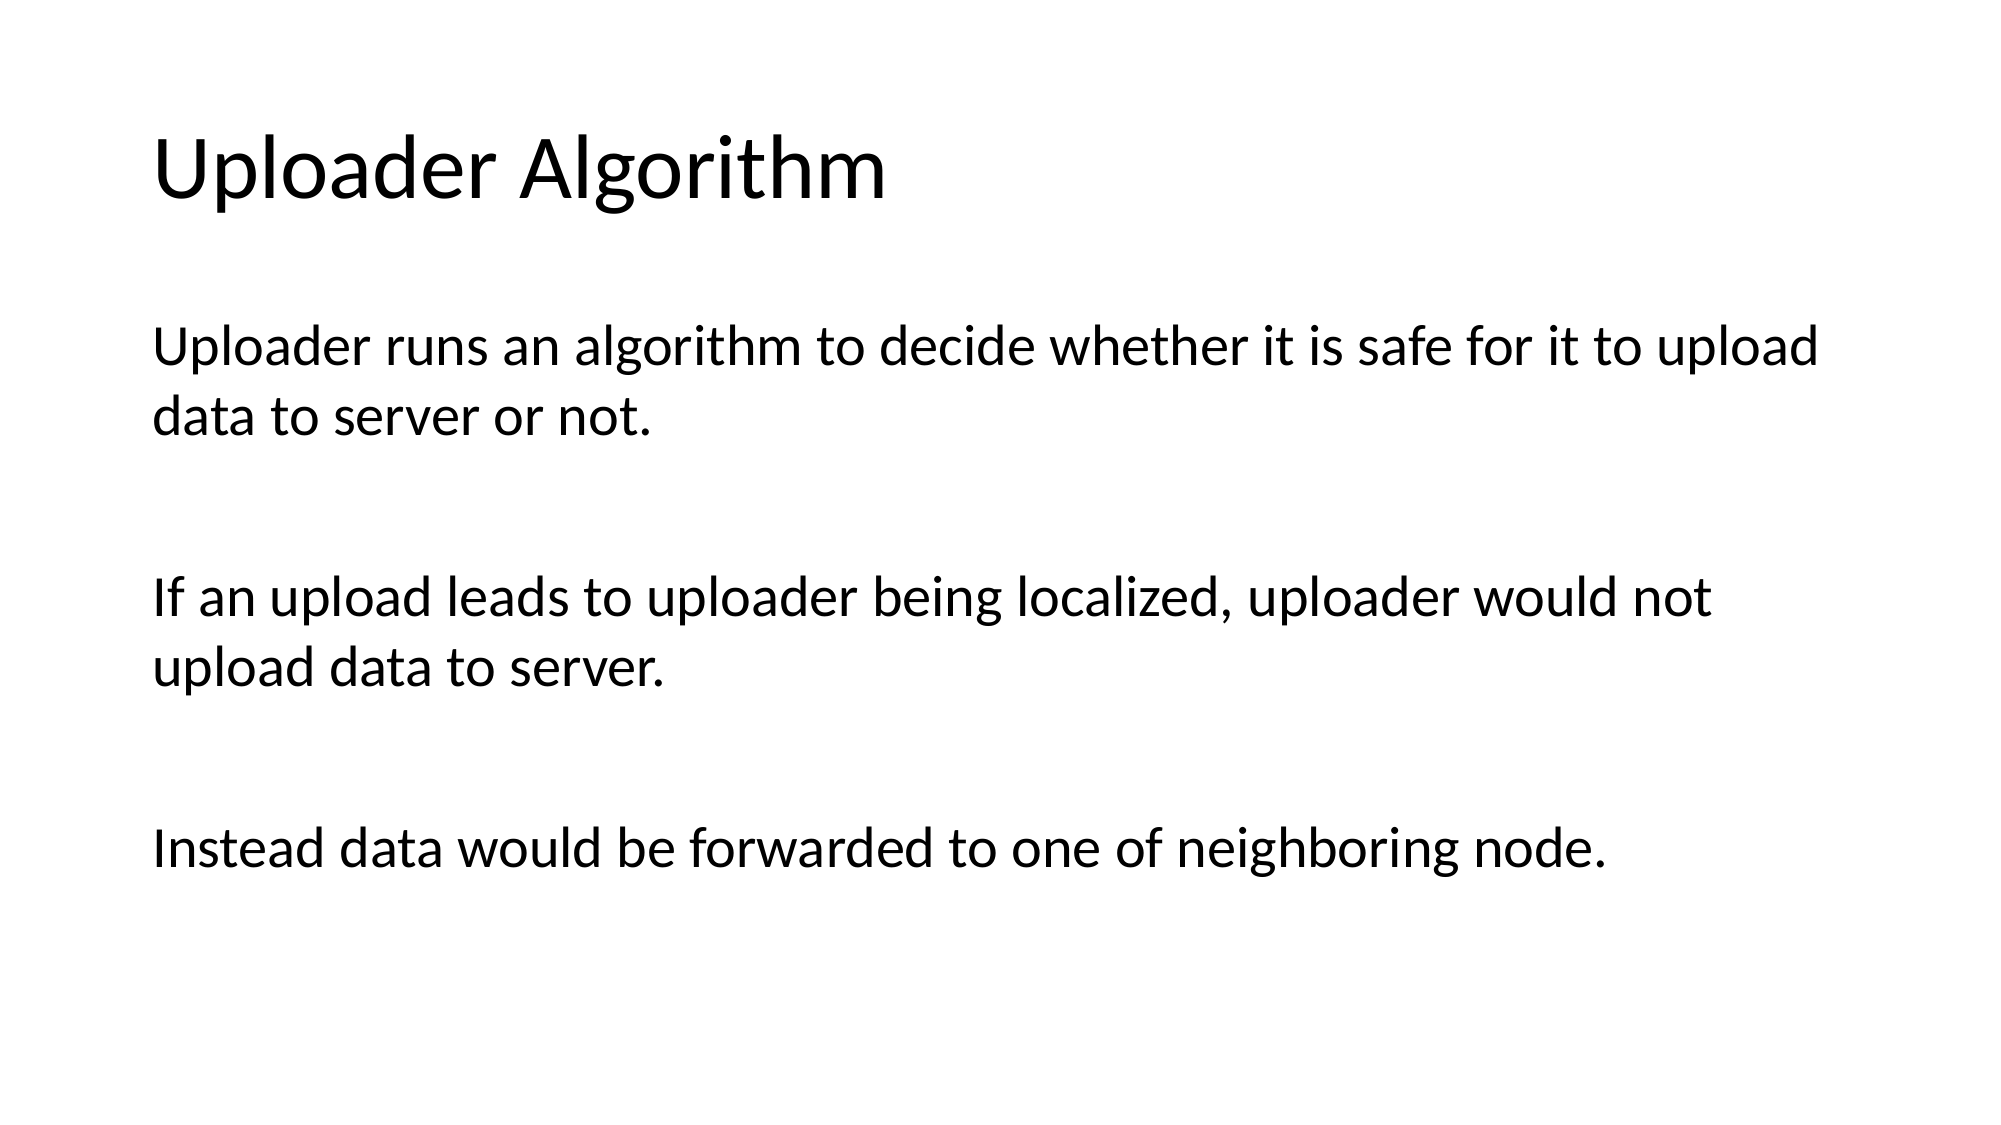

# Uploader Algorithm
Uploader runs an algorithm to decide whether it is safe for it to upload data to server or not.

If an upload leads to uploader being localized, uploader would not upload data to server.

Instead data would be forwarded to one of neighboring node.